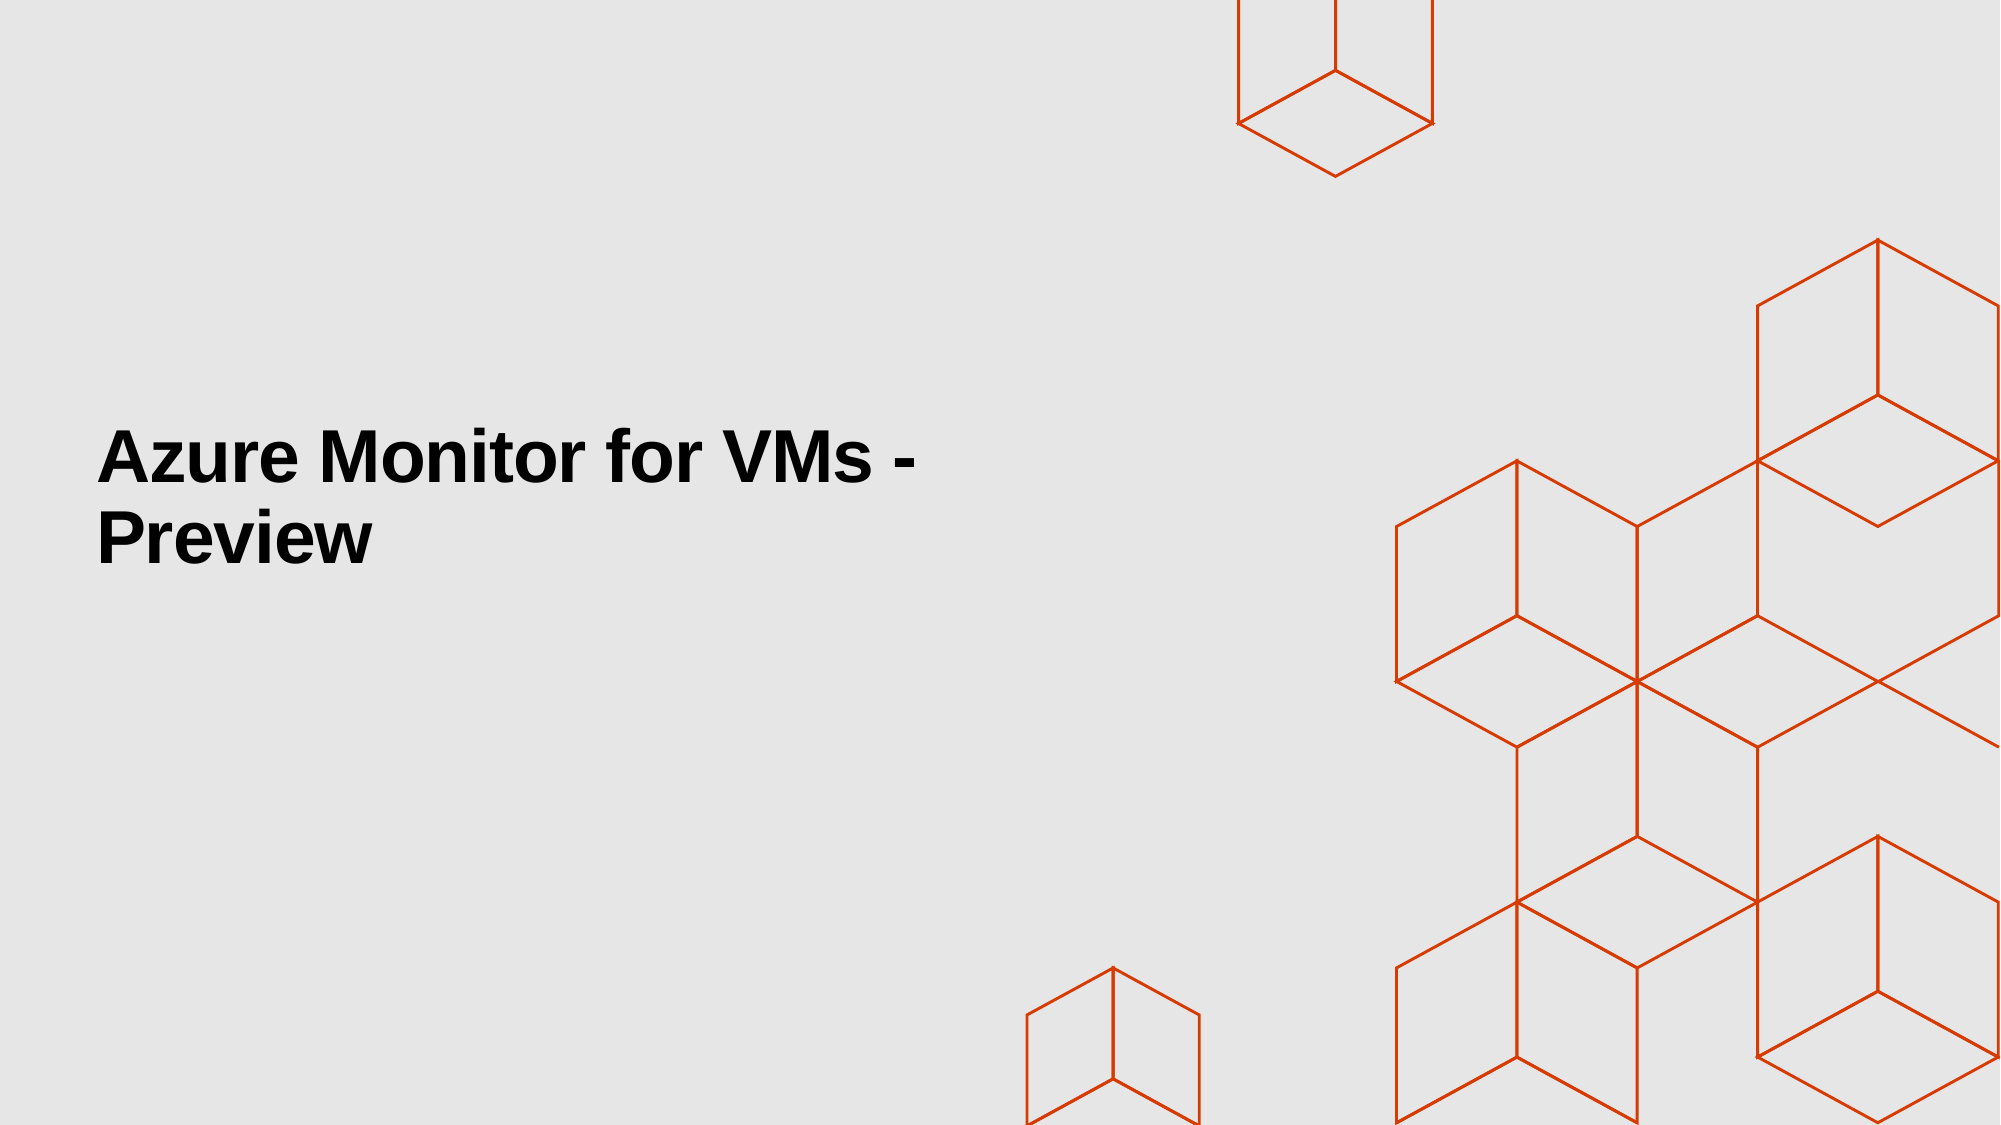

# Azure Monitor for VMs - Preview